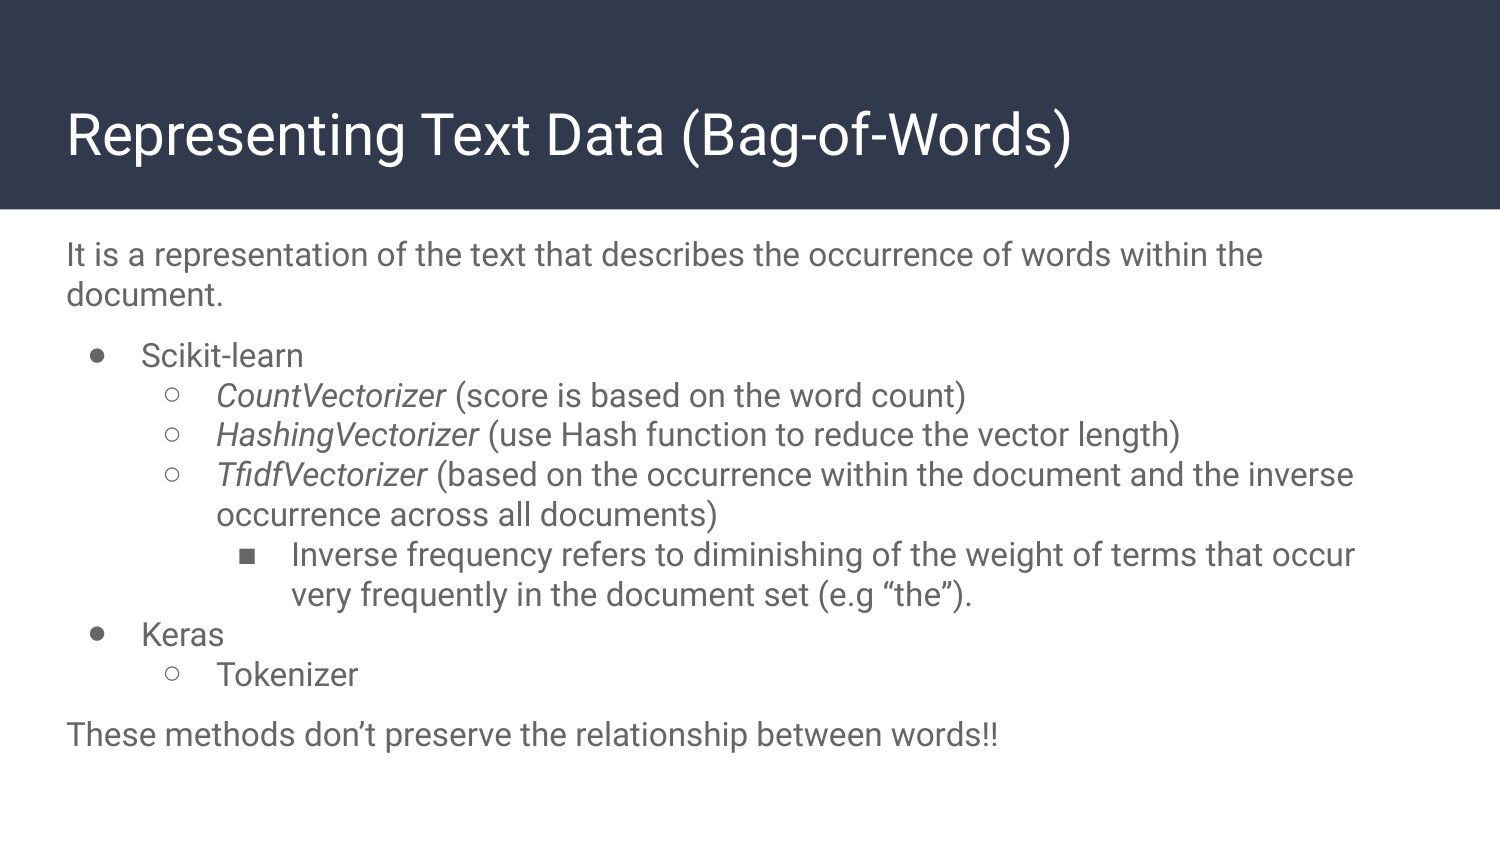

# Representing Text Data (Bag-of-Words)
It is a representation of the text that describes the occurrence of words within the document.
Scikit-learn
CountVectorizer (score is based on the word count)
HashingVectorizer (use Hash function to reduce the vector length)
TfidfVectorizer (based on the occurrence within the document and the inverse occurrence across all documents)
Inverse frequency refers to diminishing of the weight of terms that occur very frequently in the document set (e.g “the”).
Keras
Tokenizer
These methods don’t preserve the relationship between words!!